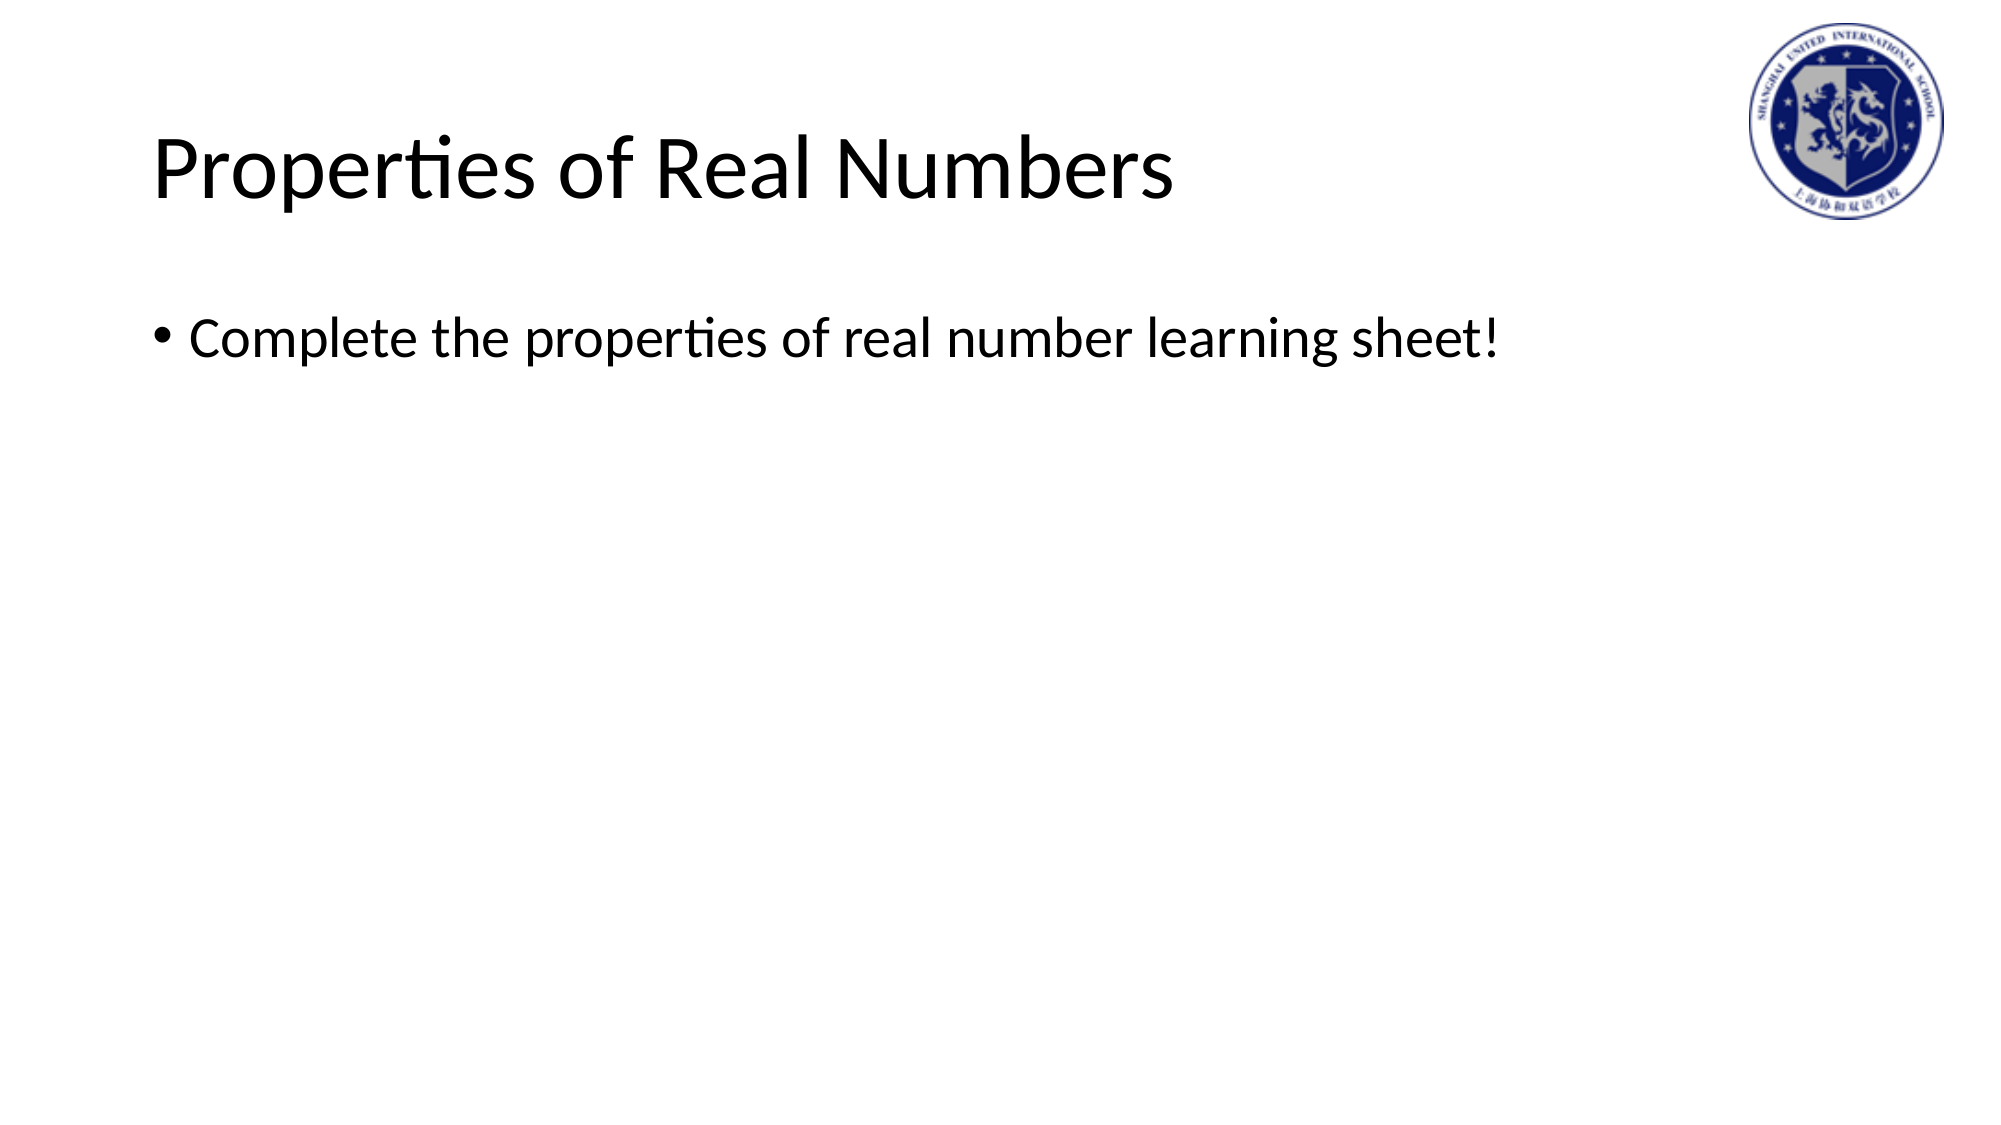

# Properties of Real Numbers
Complete the properties of real number learning sheet!